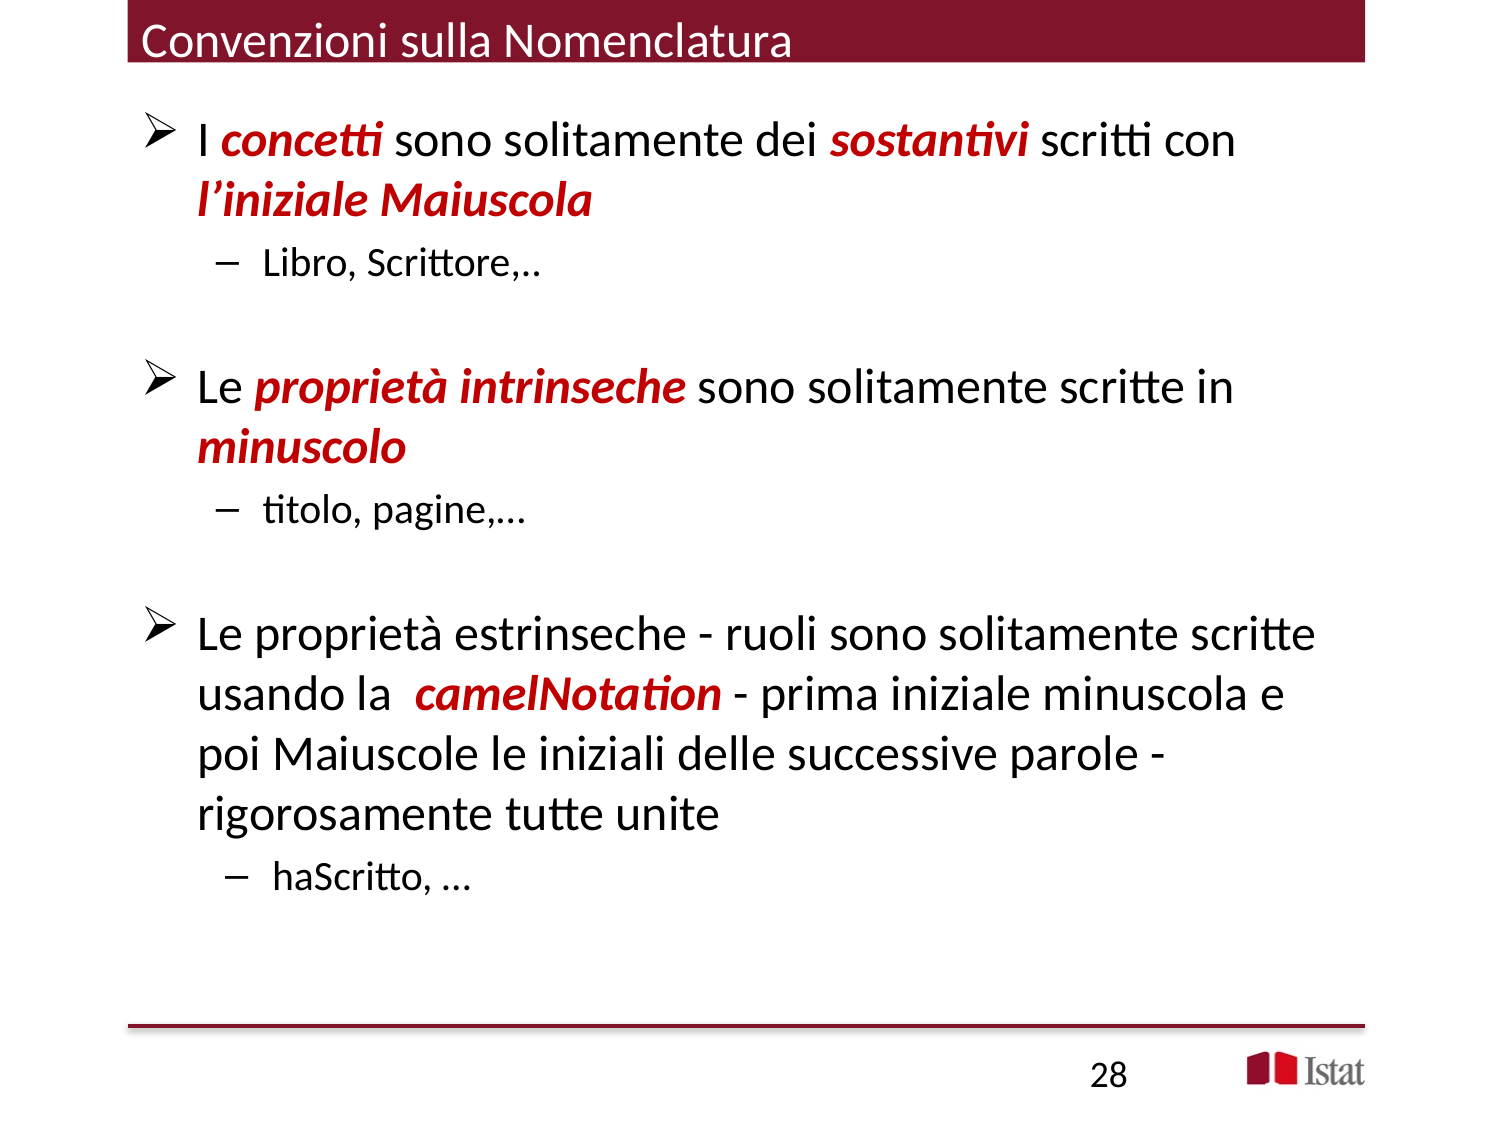

Convenzioni sulla Nomenclatura
I concetti sono solitamente dei sostantivi scritti con l’iniziale Maiuscola
Libro, Scrittore,..

Le proprietà intrinseche sono solitamente scritte in minuscolo
titolo, pagine,…

Le proprietà estrinseche - ruoli sono solitamente scritte usando la  camelNotation - prima iniziale minuscola e poi Maiuscole le iniziali delle successive parole - rigorosamente tutte unite
haScritto, …

28